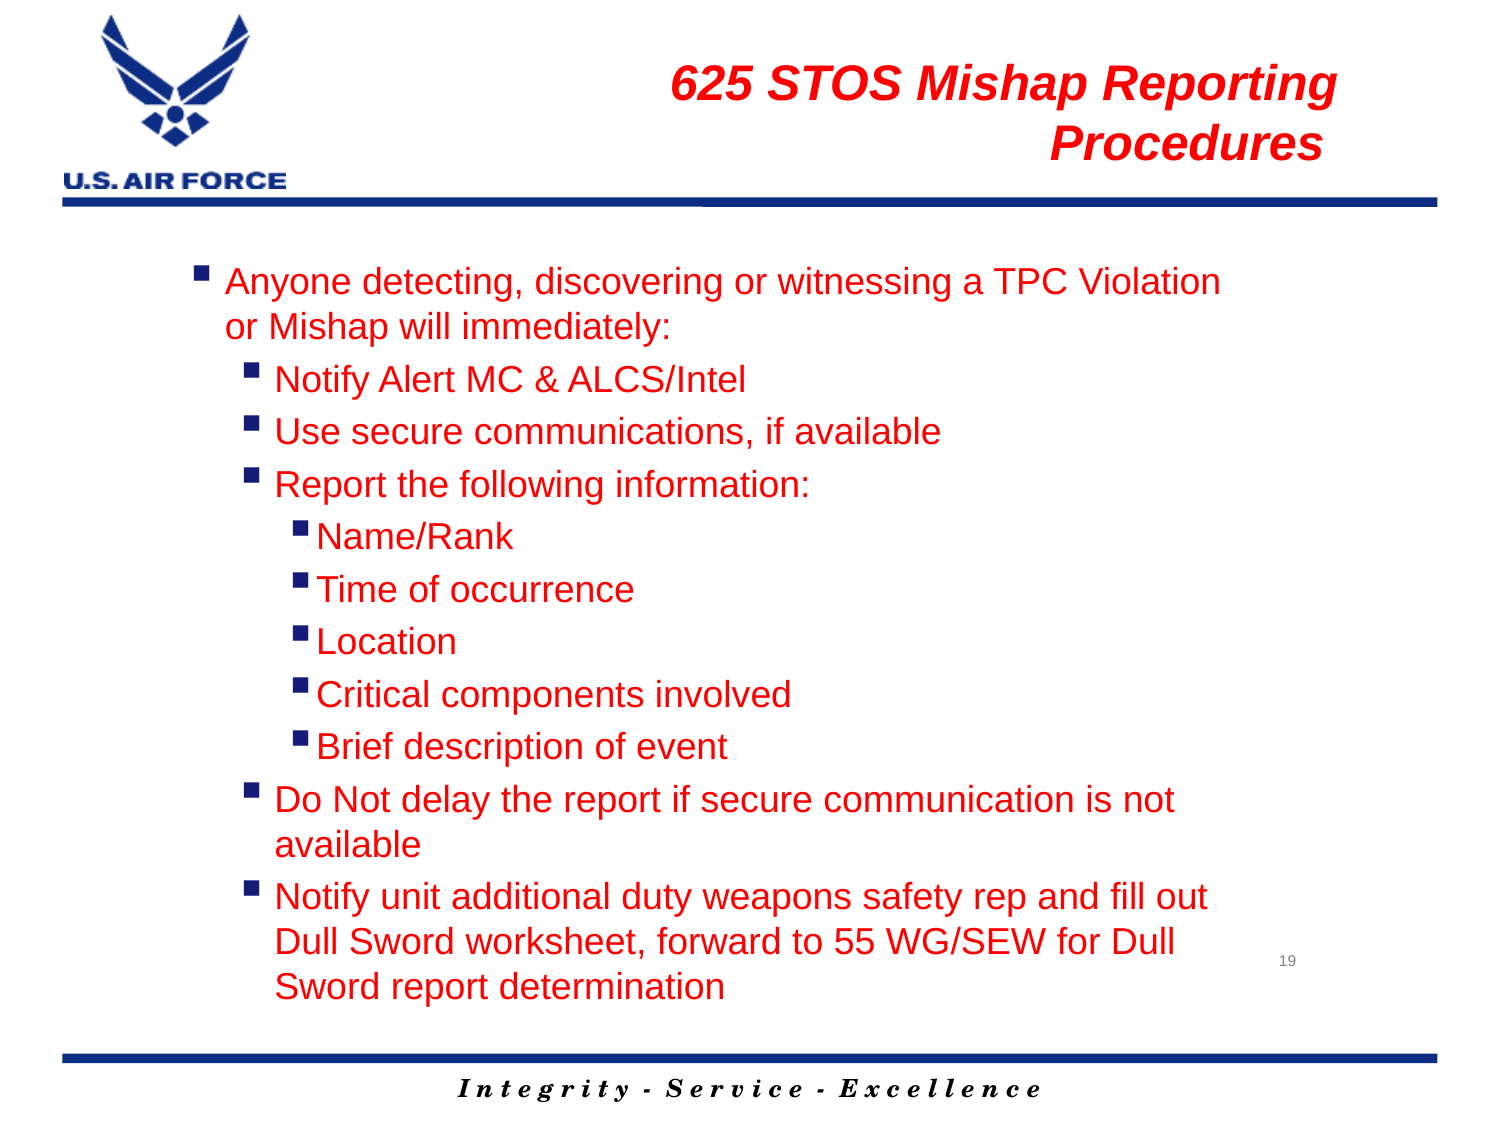

# 625 STOS Mishap Reporting Procedures
Anyone detecting, discovering or witnessing a TPC Violation or Mishap will immediately:
Notify Alert MC & ALCS/Intel
Use secure communications, if available
Report the following information:
Name/Rank
Time of occurrence
Location
Critical components involved
Brief description of event
Do Not delay the report if secure communication is not available
Notify unit additional duty weapons safety rep and fill out Dull Sword worksheet, forward to 55 WG/SEW for Dull Sword report determination

19